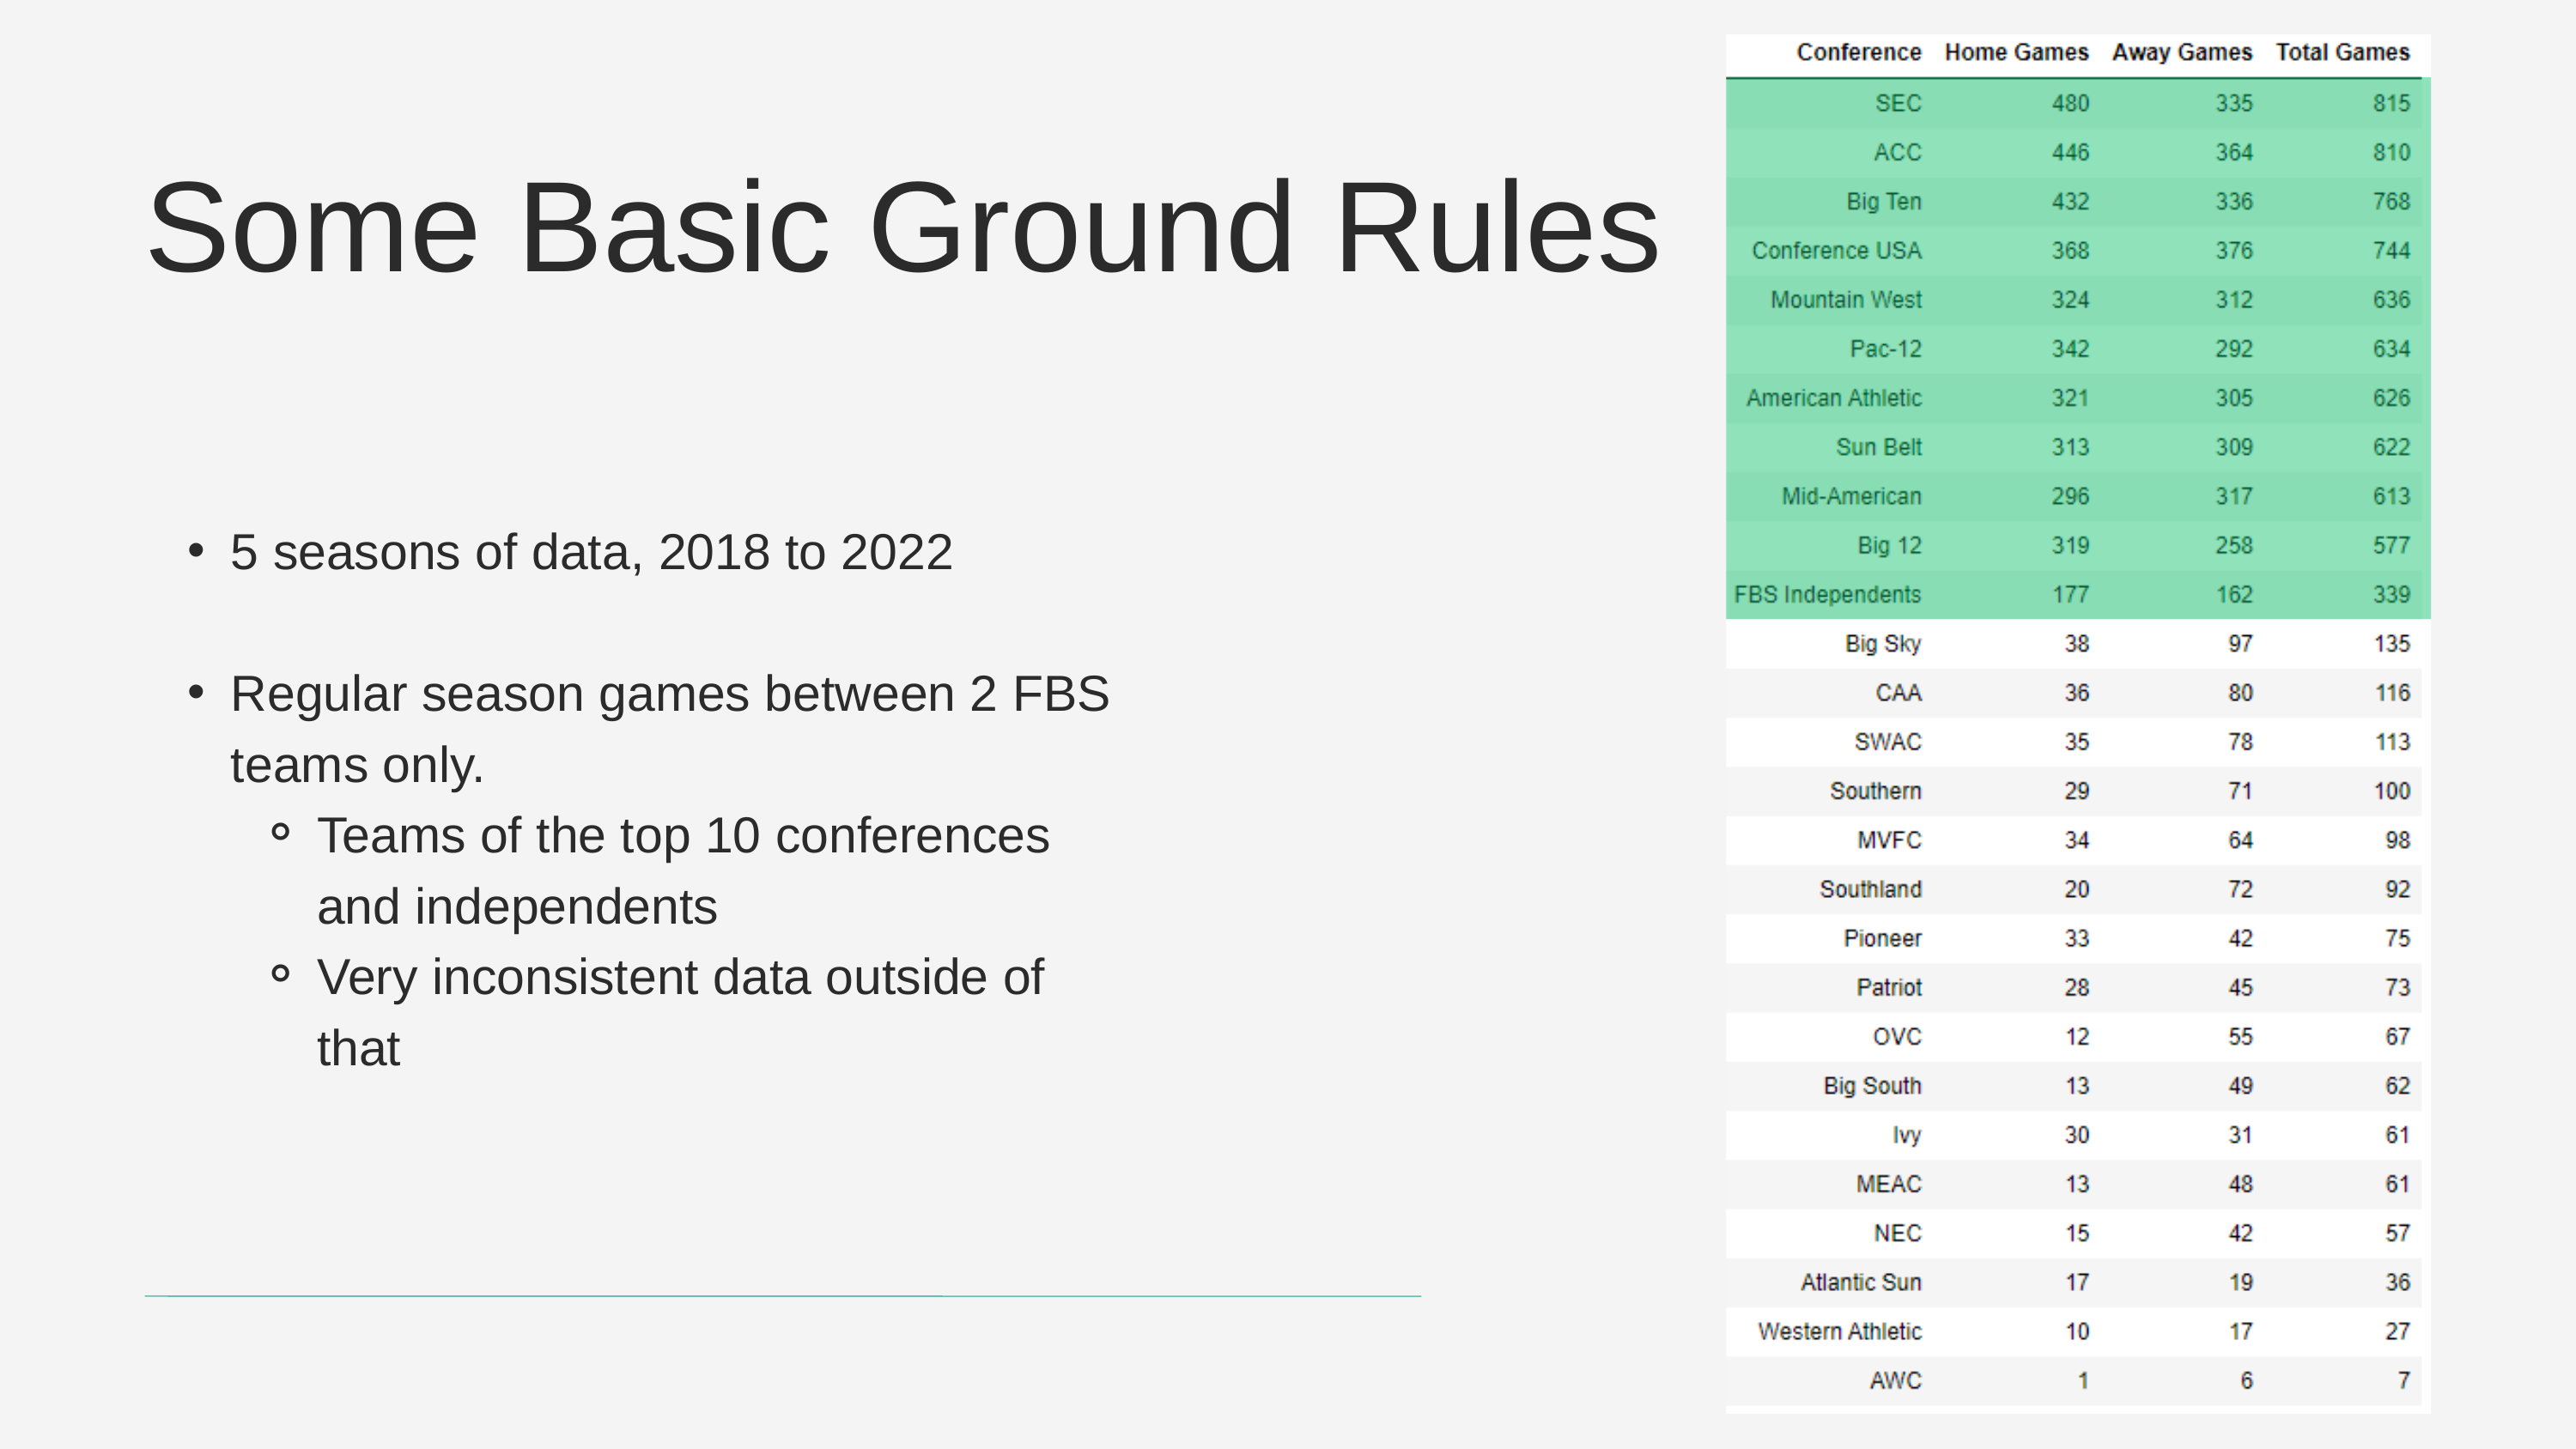

Some Basic Ground Rules
5 seasons of data, 2018 to 2022

Regular season games between 2 FBS teams only.
Teams of the top 10 conferences and independents
Very inconsistent data outside of that